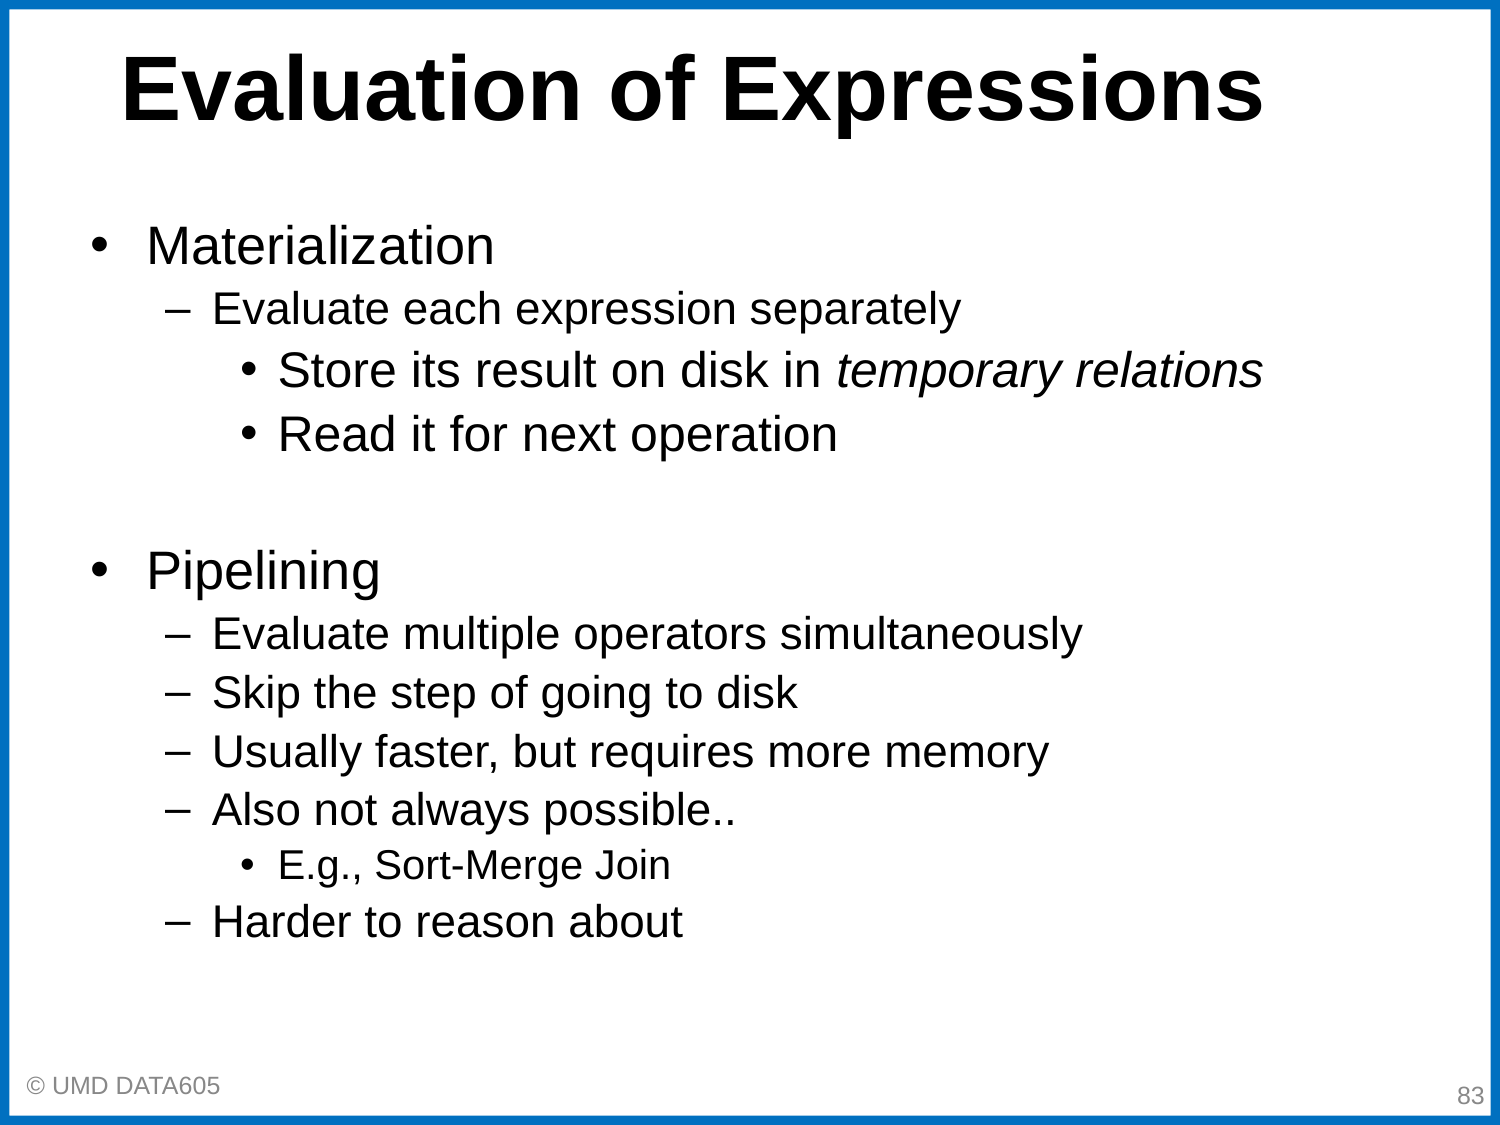

# Evaluation of Expressions
Materialization
Evaluate each expression separately
Store its result on disk in temporary relations
Read it for next operation

Pipelining
Evaluate multiple operators simultaneously
Skip the step of going to disk
Usually faster, but requires more memory
Also not always possible..
E.g., Sort-Merge Join
Harder to reason about
83